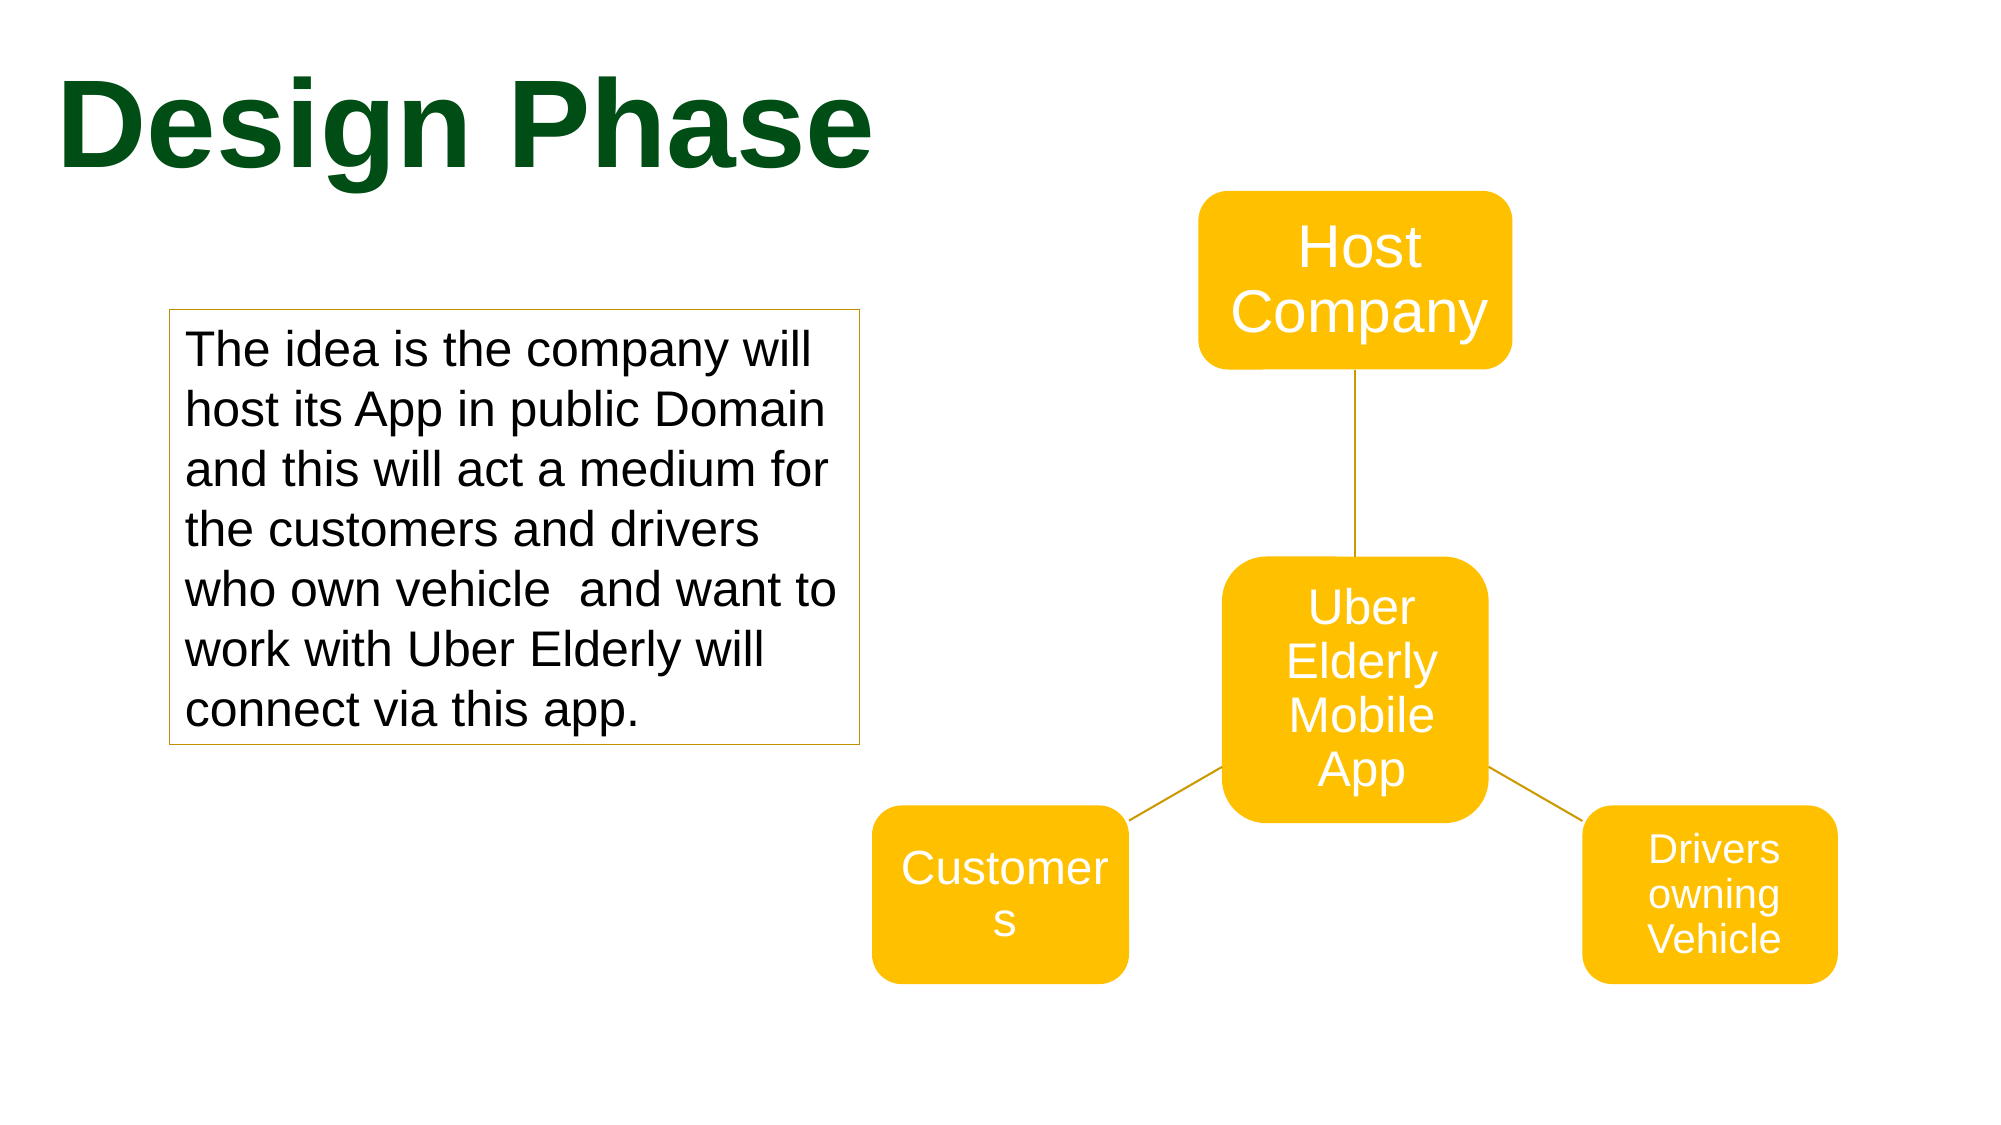

Design Phase
Uber Elderly Mobile App
Host Company
Drivers owning Vehicle
Customers
The idea is the company will host its App in public Domain and this will act a medium for the customers and drivers who own vehicle  and want to work with Uber Elderly will connect via this app.